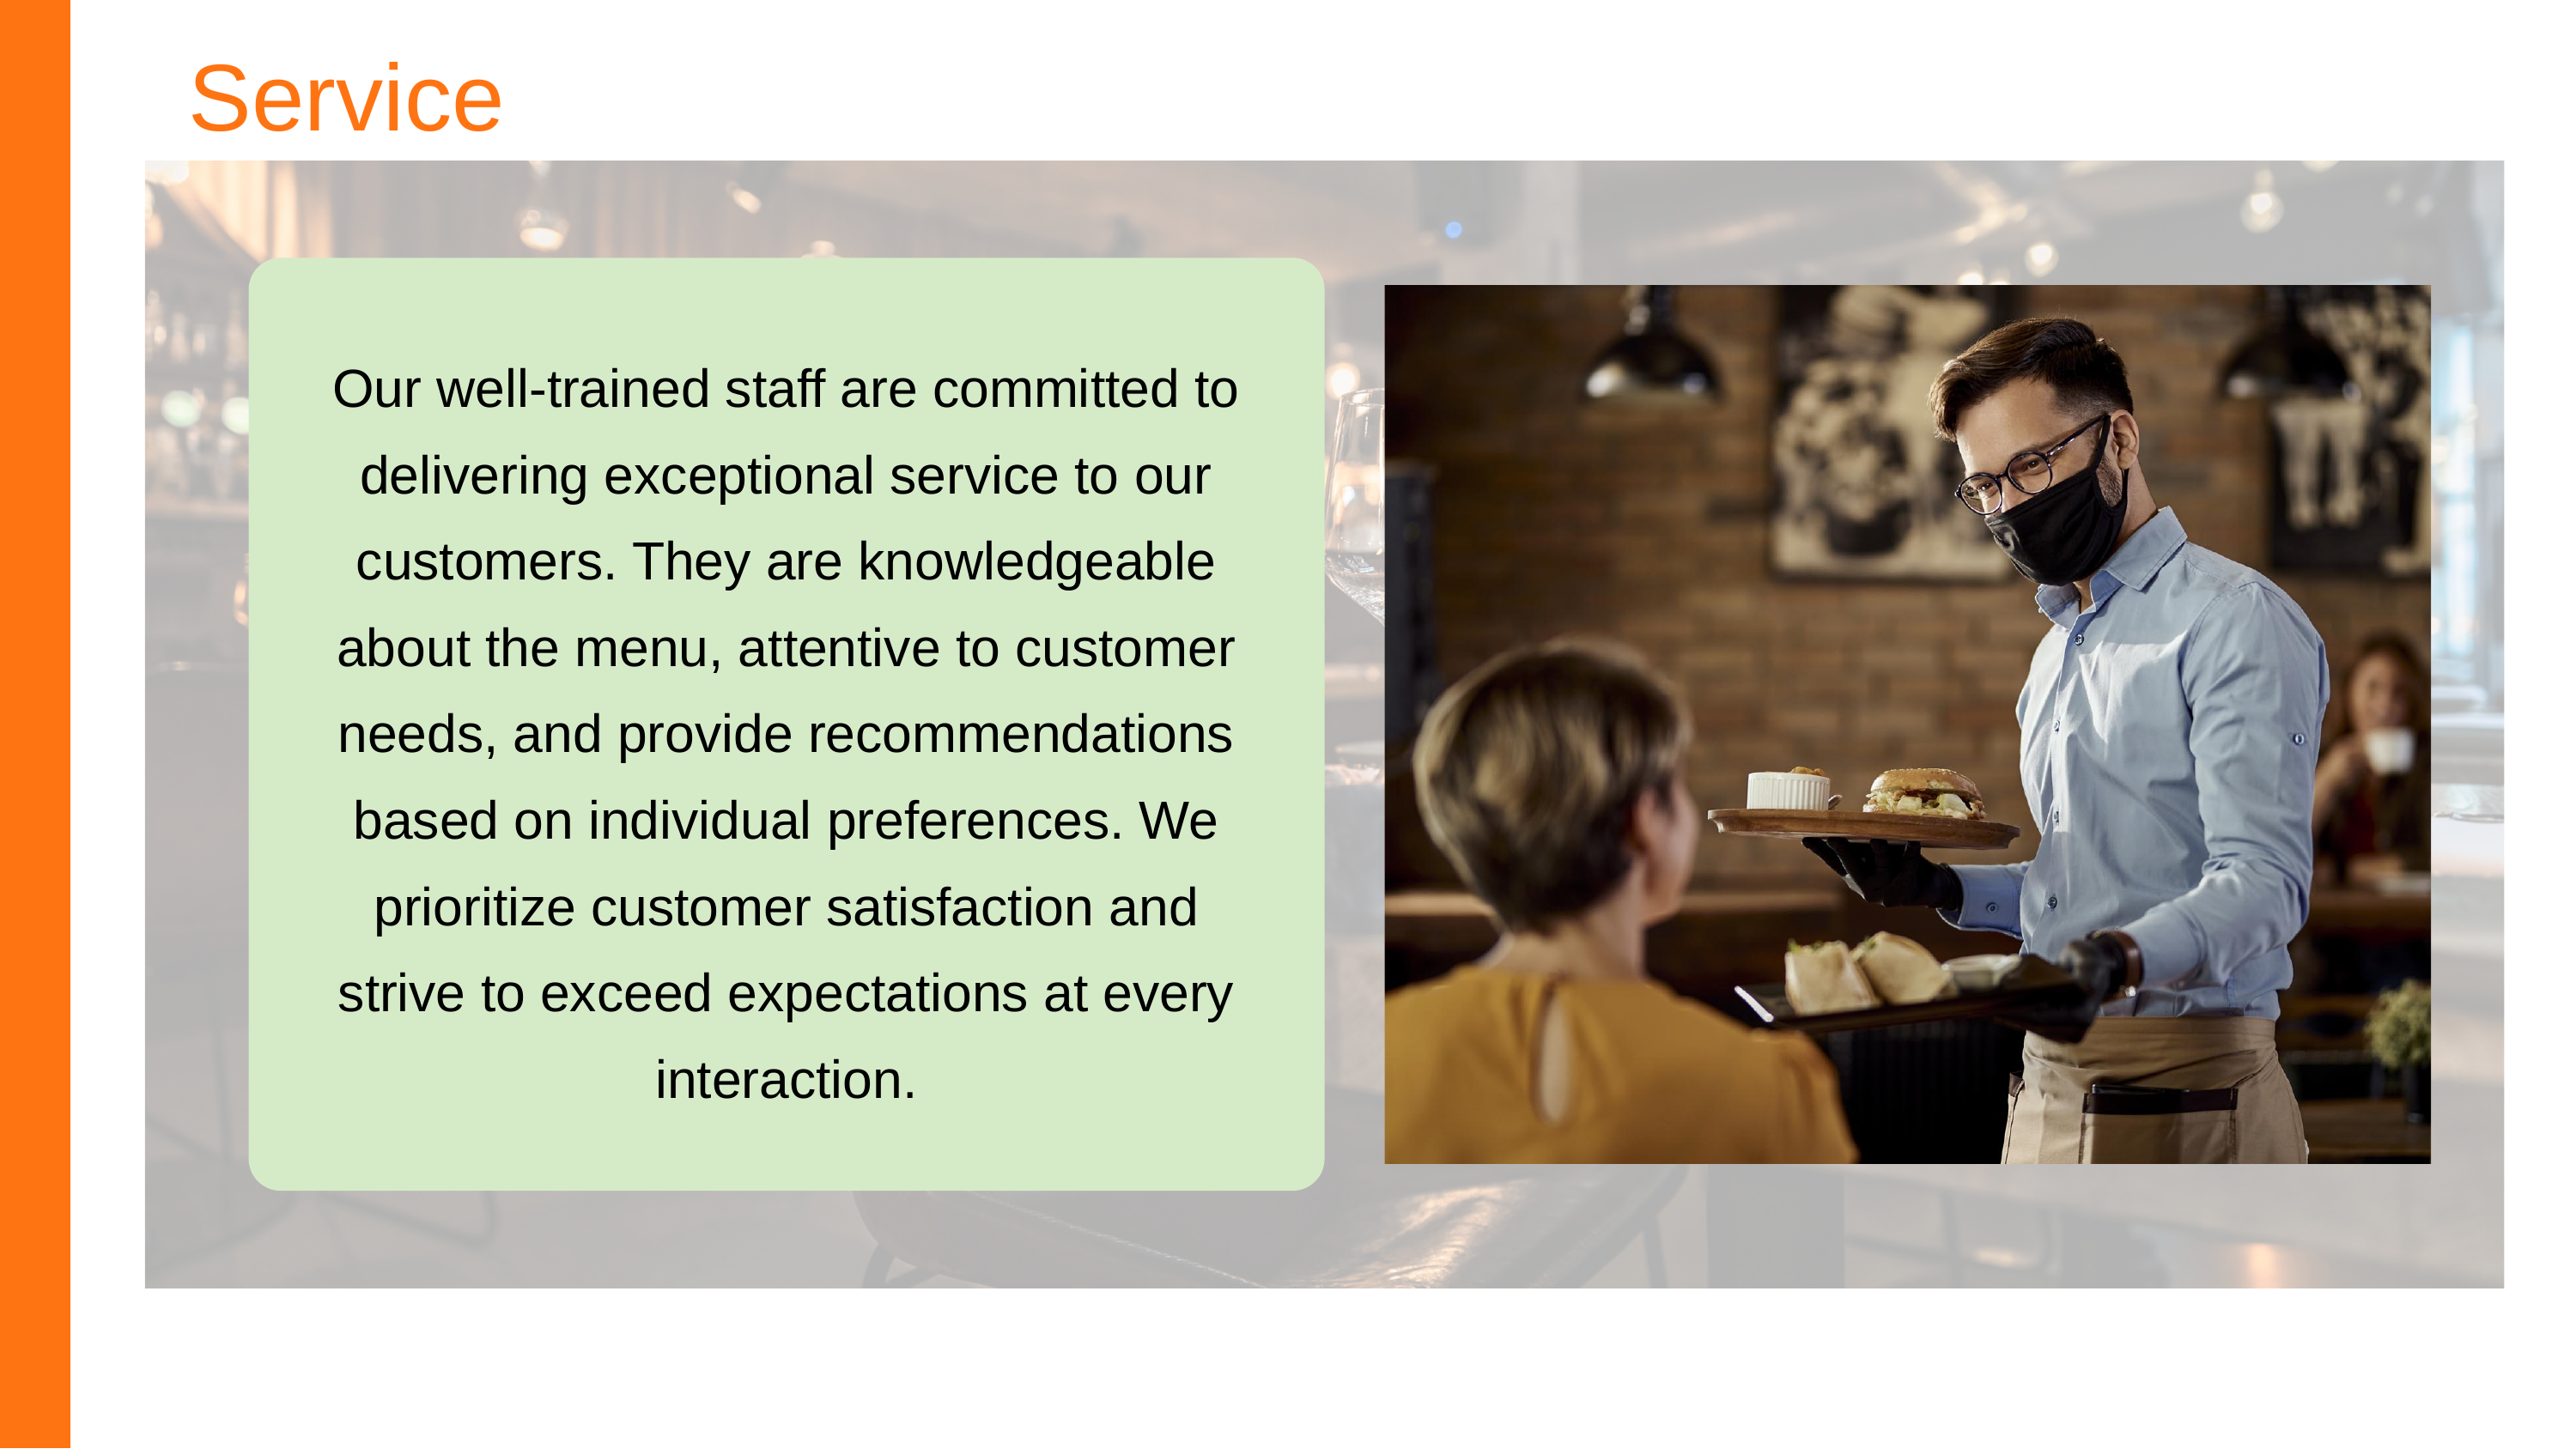

Service

Our well-trained staff are committed to delivering exceptional service to our customers. They are knowledgeable about the menu, attentive to customer needs, and provide recommendations based on individual preferences. We prioritize customer satisfaction and strive to exceed expectations at every interaction.